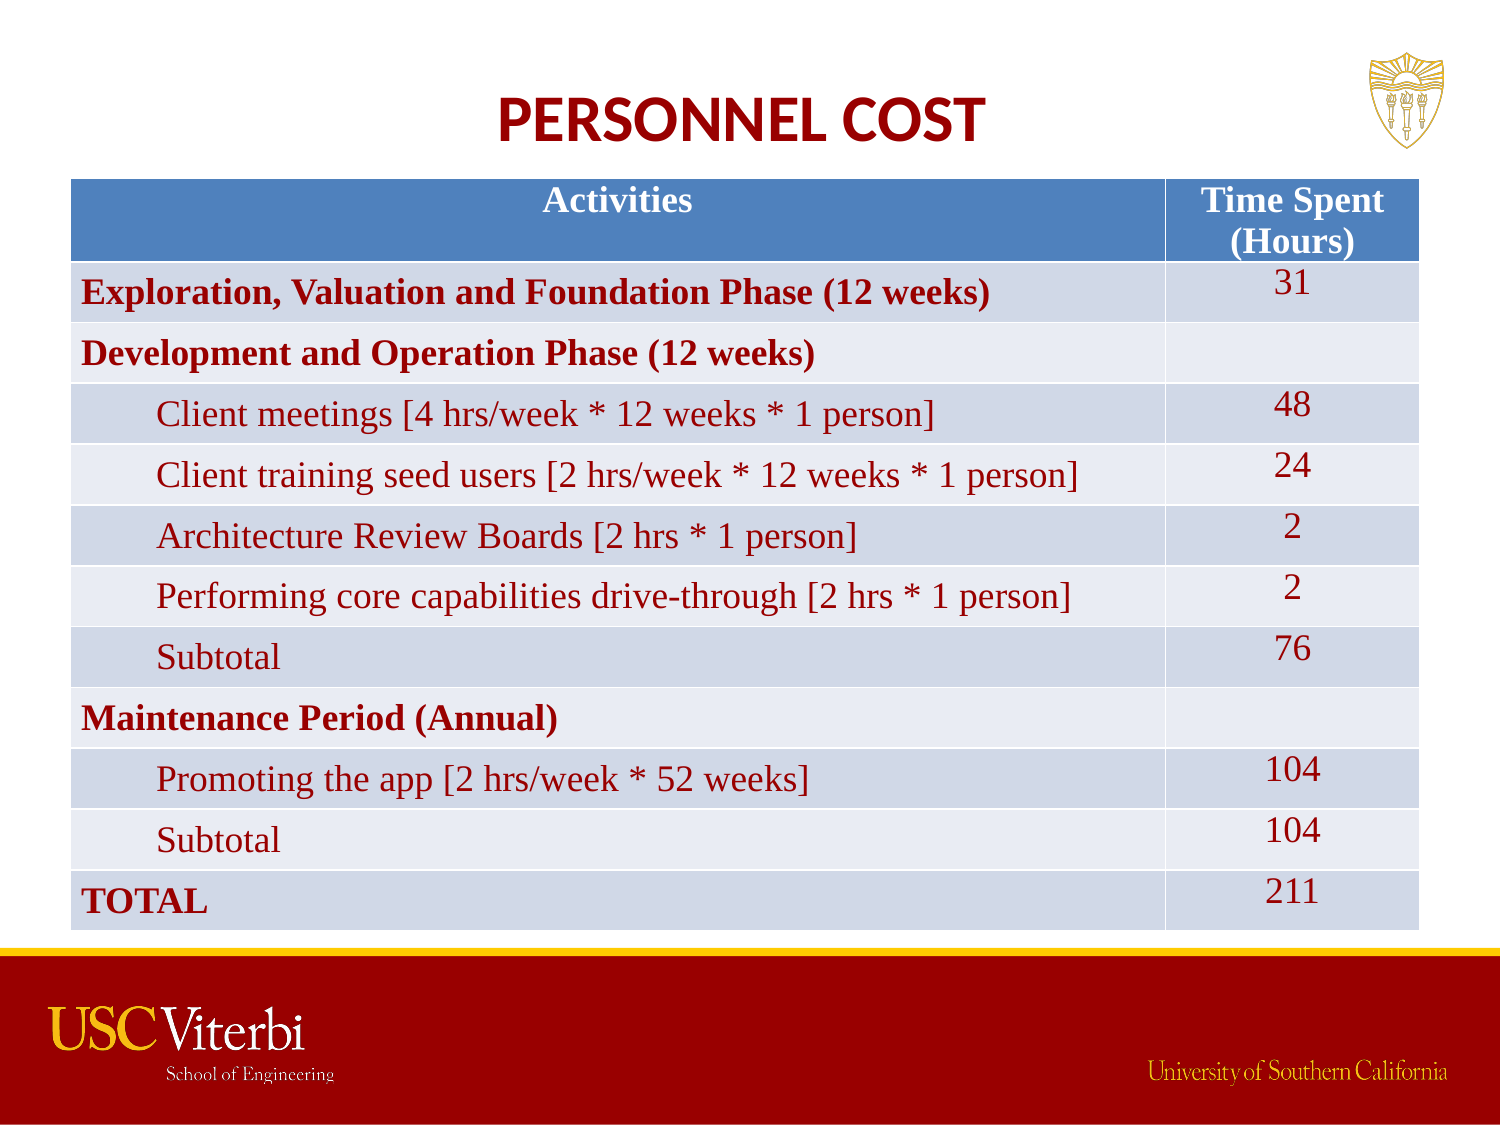

# Personnel Cost
| Activities | Time Spent (Hours) |
| --- | --- |
| Exploration, Valuation and Foundation Phase (12 weeks) | 31 |
| Development and Operation Phase (12 weeks) |  |
| Client meetings [4 hrs/week \* 12 weeks \* 1 person] | 48 |
| Client training seed users [2 hrs/week \* 12 weeks \* 1 person] | 24 |
| Architecture Review Boards [2 hrs \* 1 person] | 2 |
| Performing core capabilities drive-through [2 hrs \* 1 person] | 2 |
| Subtotal | 76 |
| Maintenance Period (Annual) |  |
| Promoting the app [2 hrs/week \* 52 weeks] | 104 |
| Subtotal | 104 |
| TOTAL | 211 |